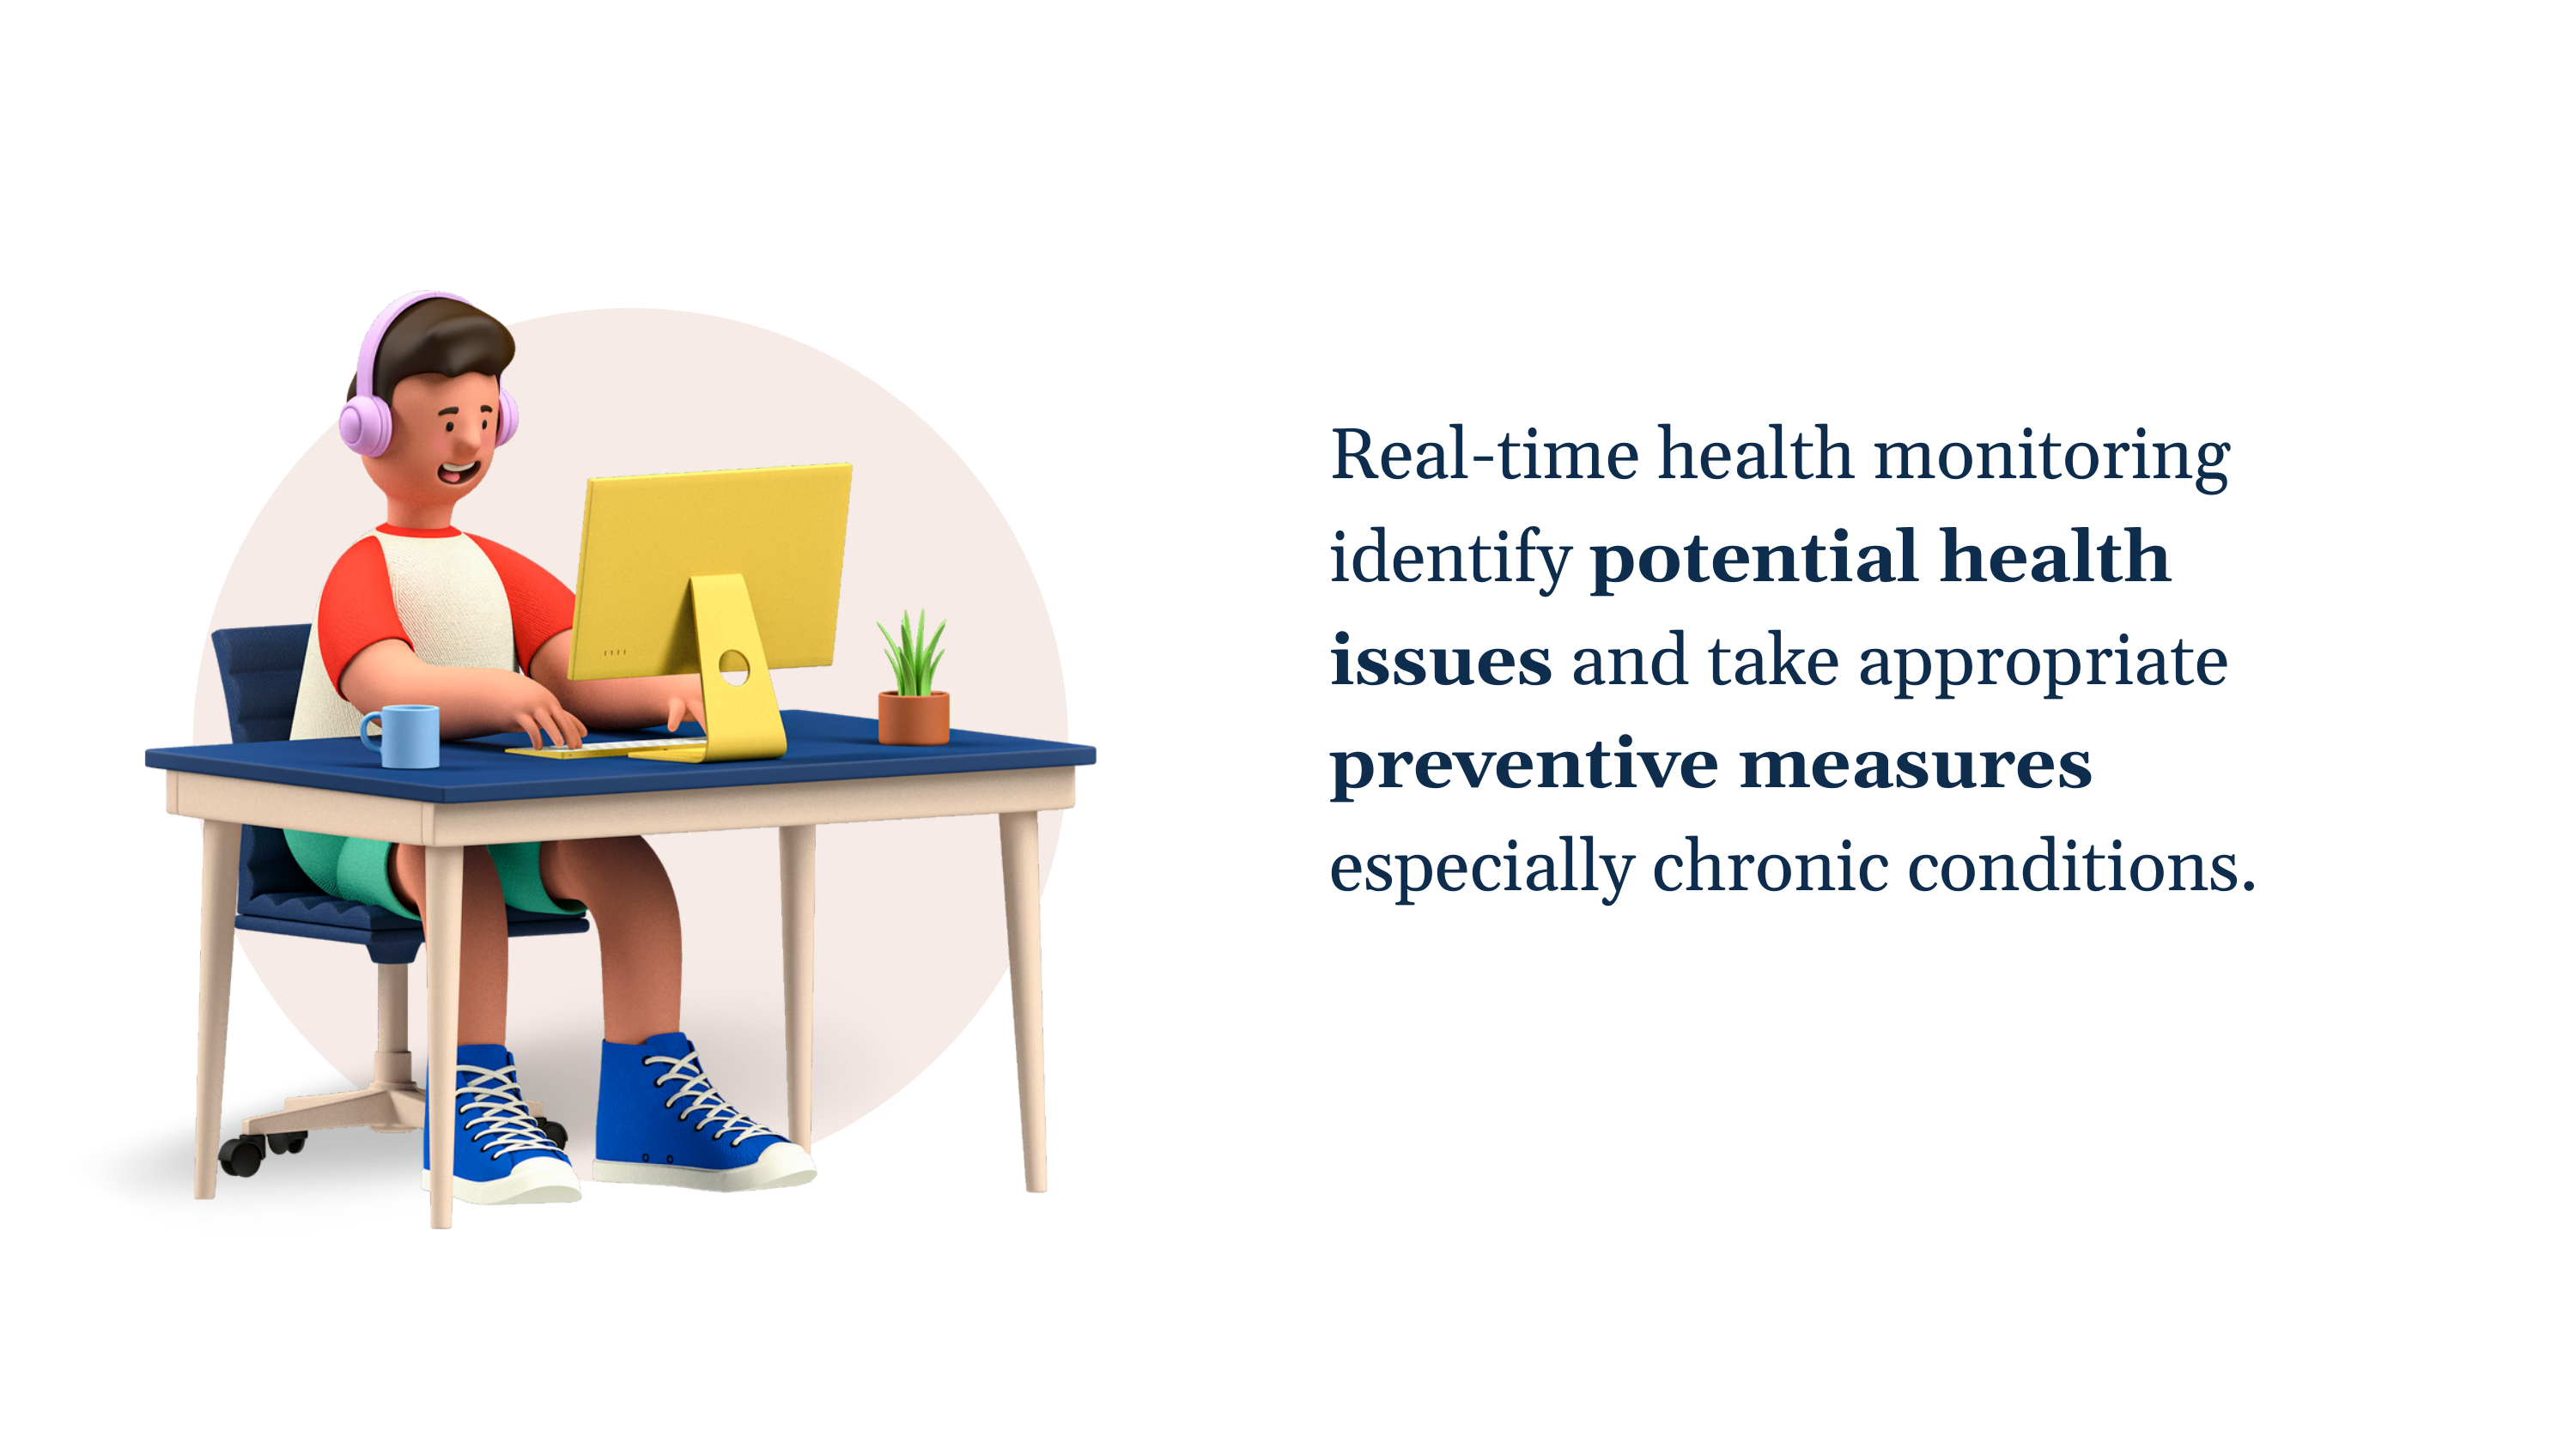

Real-time health monitoring identify potential health issues and take appropriate preventive measures especially chronic conditions.